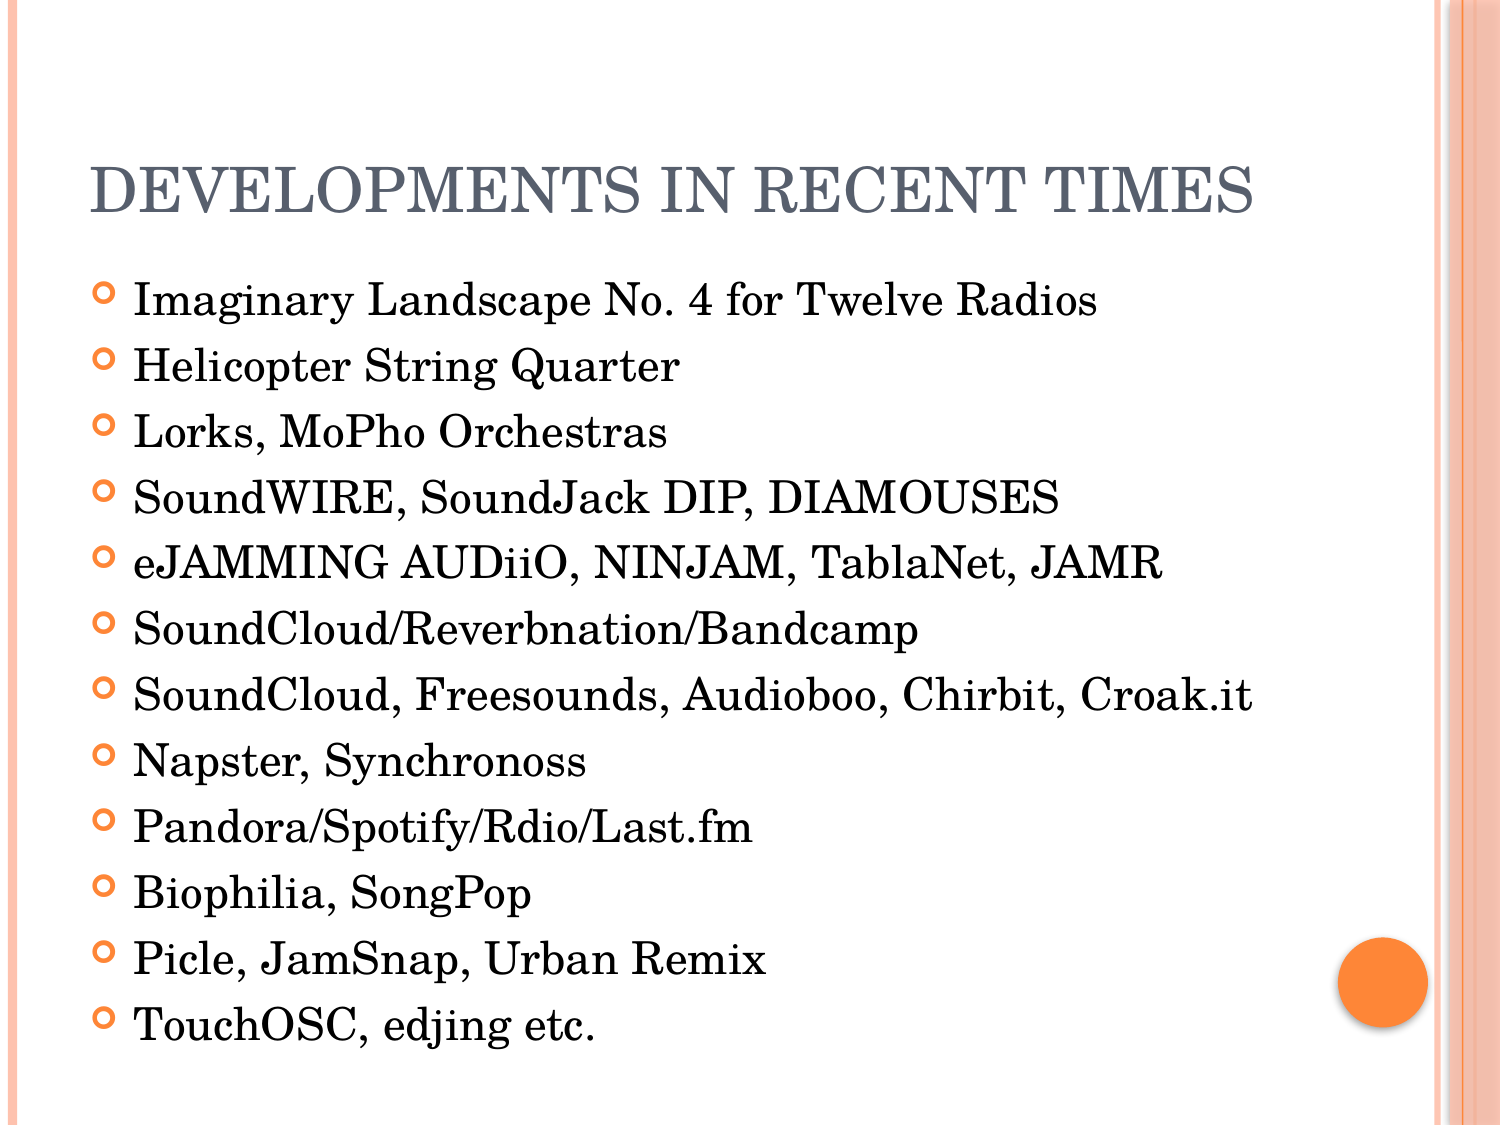

# Developments in Recent Times
Imaginary Landscape No. 4 for Twelve Radios
Helicopter String Quarter
Lorks, MoPho Orchestras
SoundWIRE, SoundJack DIP, DIAMOUSES
eJAMMING AUDiiO, NINJAM, TablaNet, JAMR
SoundCloud/Reverbnation/Bandcamp
SoundCloud, Freesounds, Audioboo, Chirbit, Croak.it
Napster, Synchronoss
Pandora/Spotify/Rdio/Last.fm
Biophilia, SongPop
Picle, JamSnap, Urban Remix
TouchOSC, edjing etc.